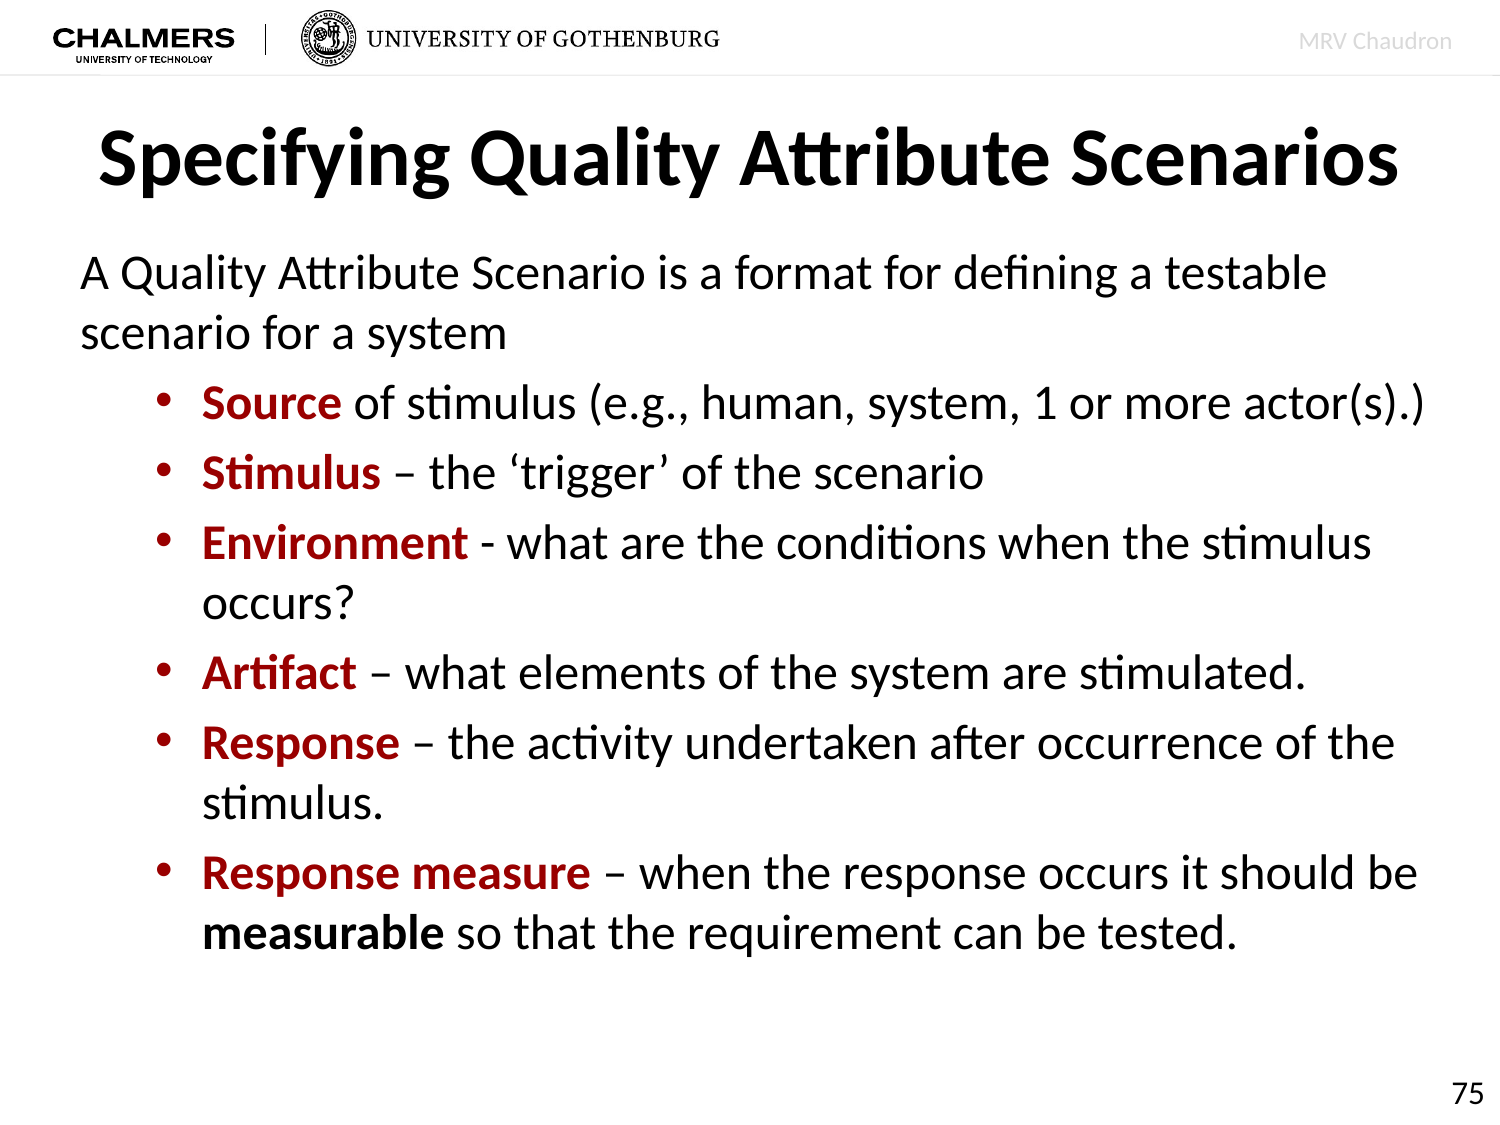

# Specifying Quality Attribute Scenarios
A Quality Attribute Scenario is a format for defining a testable scenario for a system
Source of stimulus (e.g., human, system, 1 or more actor(s).)
Stimulus – the ‘trigger’ of the scenario
Environment - what are the conditions when the stimulus occurs?
Artifact – what elements of the system are stimulated.
Response – the activity undertaken after occurrence of the stimulus.
Response measure – when the response occurs it should be measurable so that the requirement can be tested.
75